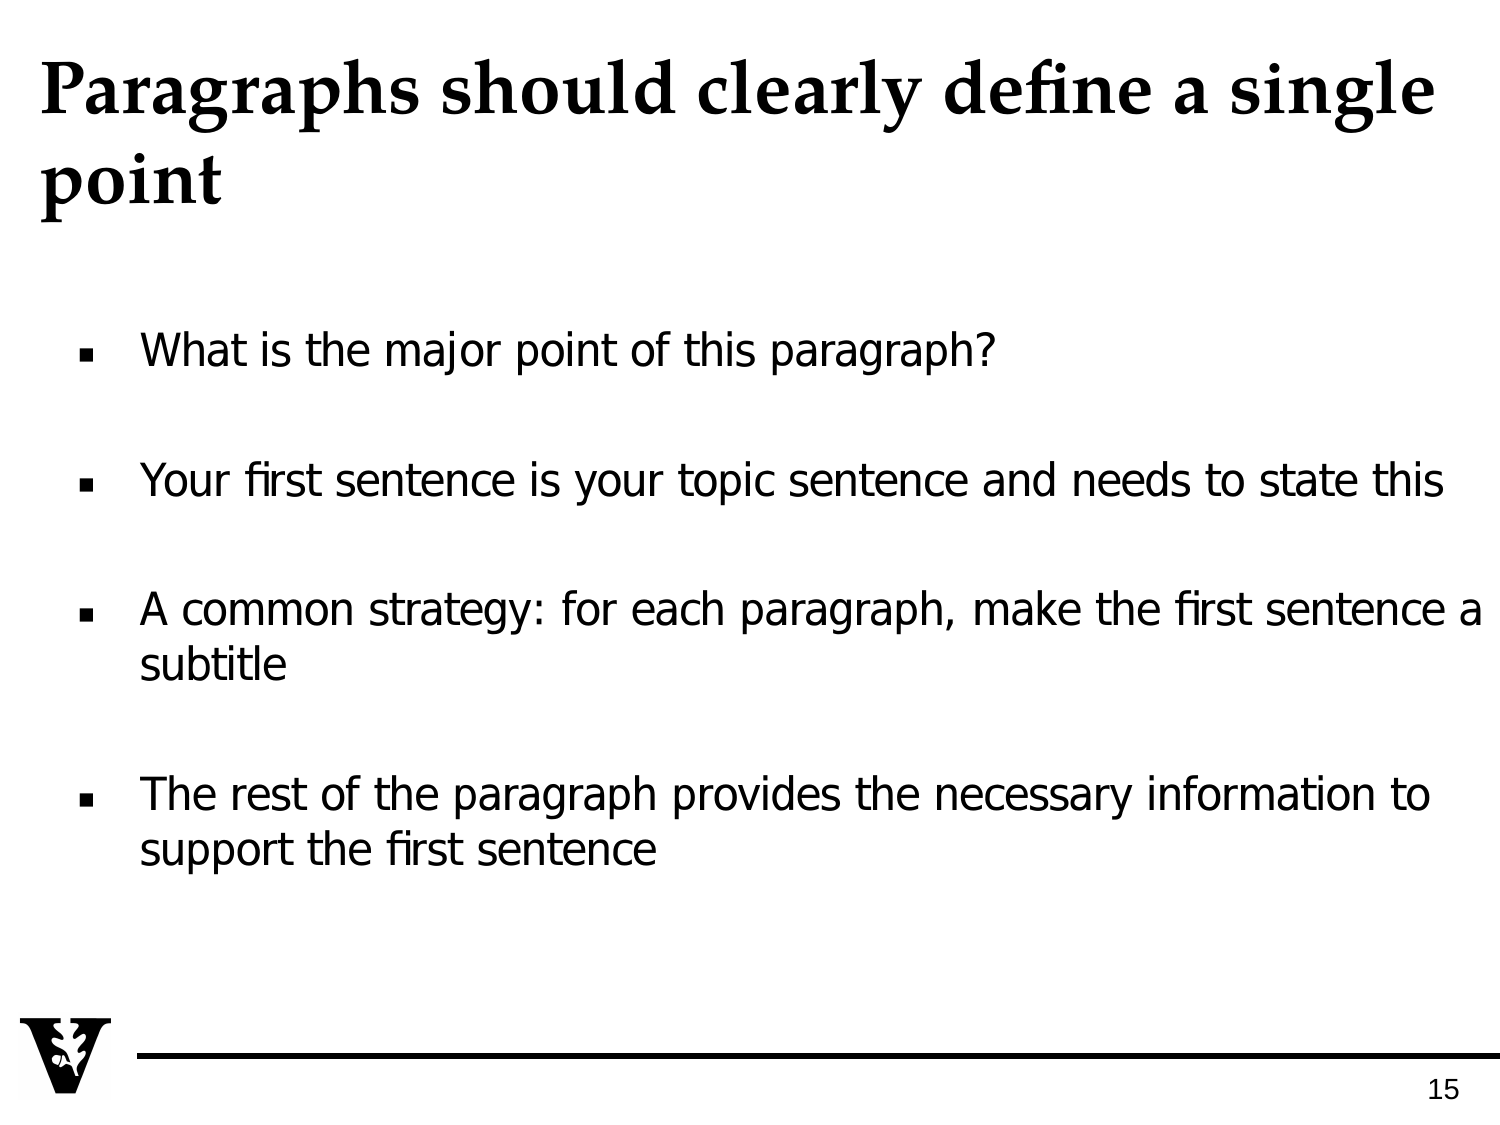

# Paragraphs should clearly define a single point
What is the major point of this paragraph?

Your first sentence is your topic sentence and needs to state this

A common strategy: for each paragraph, make the first sentence a subtitle

The rest of the paragraph provides the necessary information to support the first sentence

15